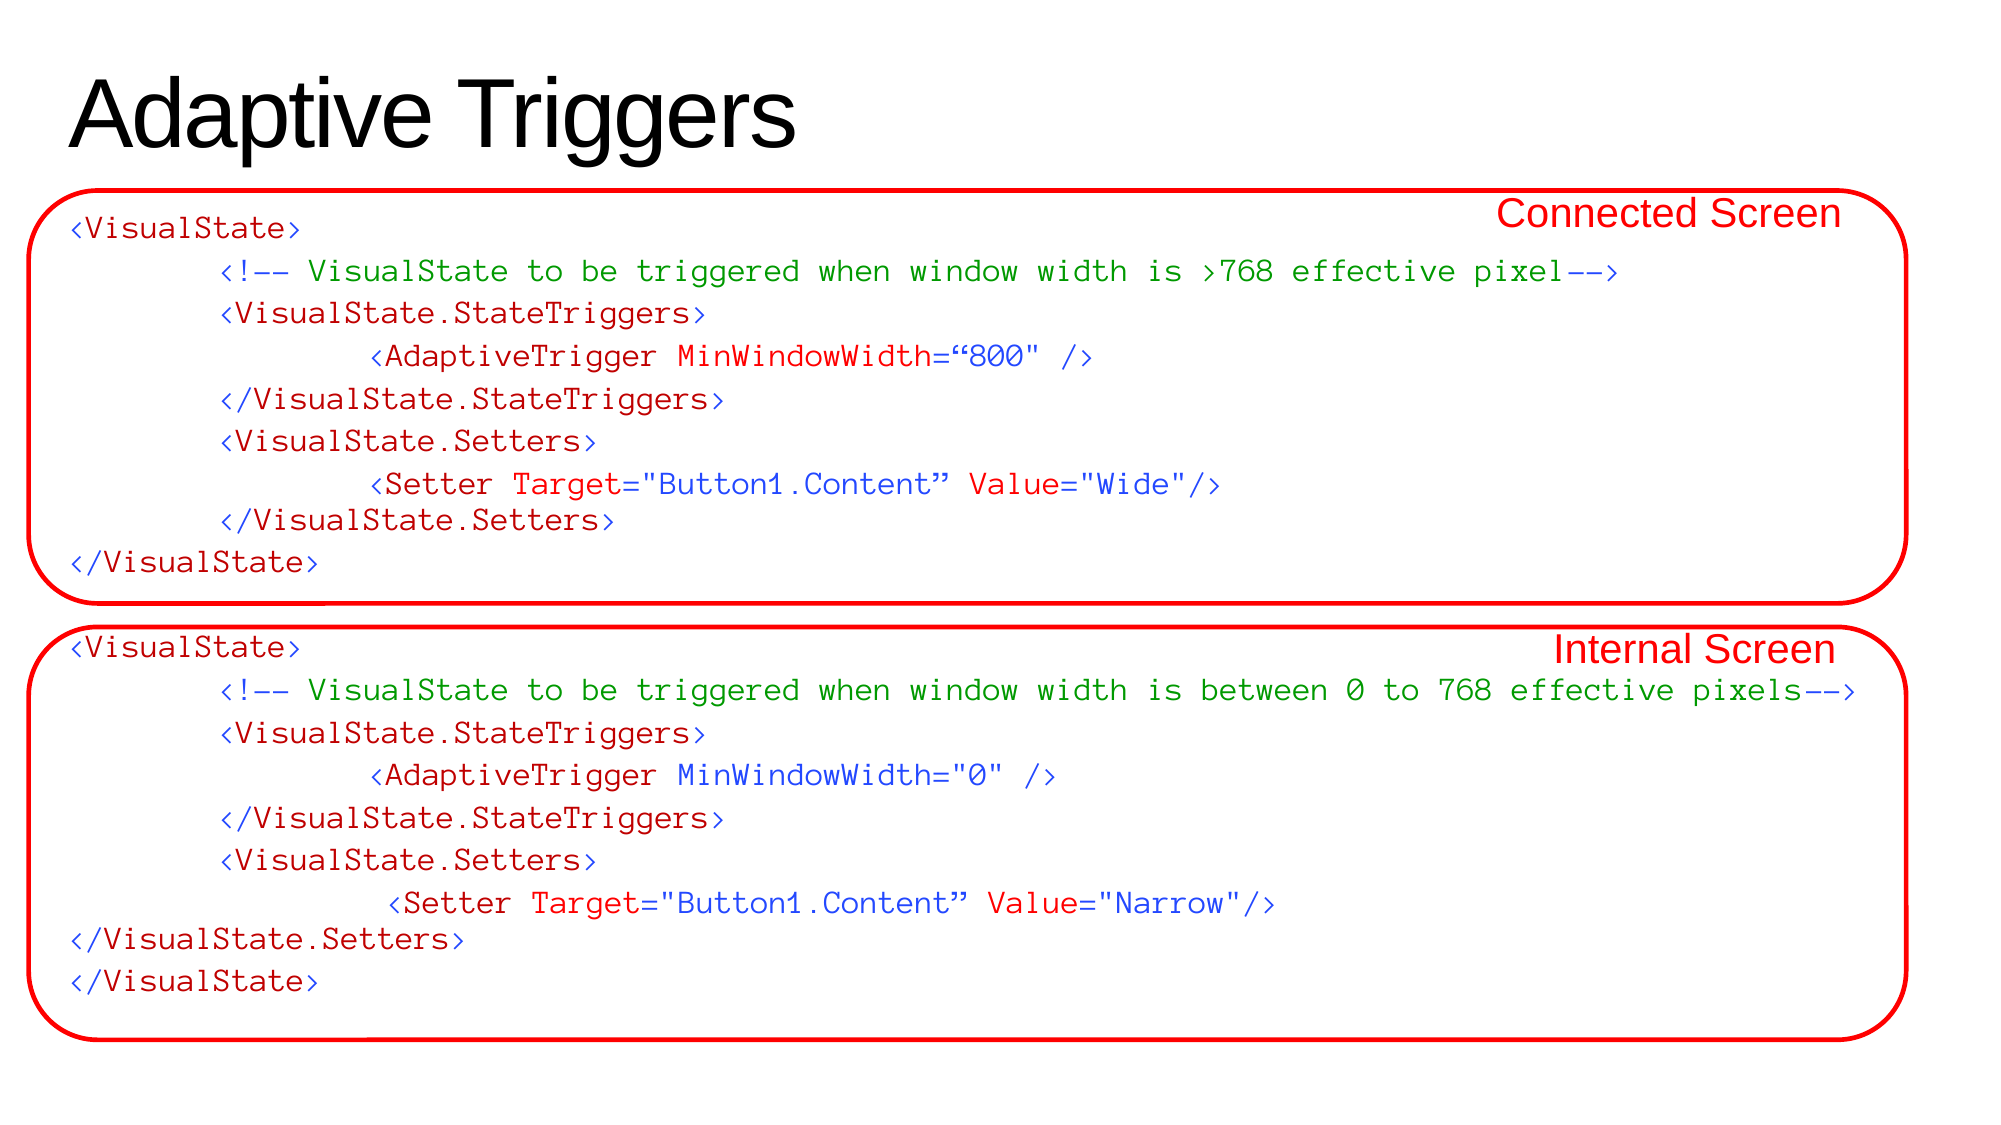

# Adaptive Triggers
Connected Screen

<VisualState>
	<!-- VisualState to be triggered when window width is >768 effective pixel-->
	<VisualState.StateTriggers>
		<AdaptiveTrigger MinWindowWidth=“800" />
	</VisualState.StateTriggers>
	<VisualState.Setters>
		<Setter Target="Button1.Content” Value="Wide"/>
	</VisualState.Setters>
</VisualState>

<VisualState>
	<!-- VisualState to be triggered when window width is between 0 to 768 effective pixels-->
	<VisualState.StateTriggers>
		<AdaptiveTrigger MinWindowWidth="0" />
	</VisualState.StateTriggers>
	<VisualState.Setters>
		 <Setter Target="Button1.Content” Value="Narrow"/> 	</VisualState.Setters>
</VisualState>
Internal Screen